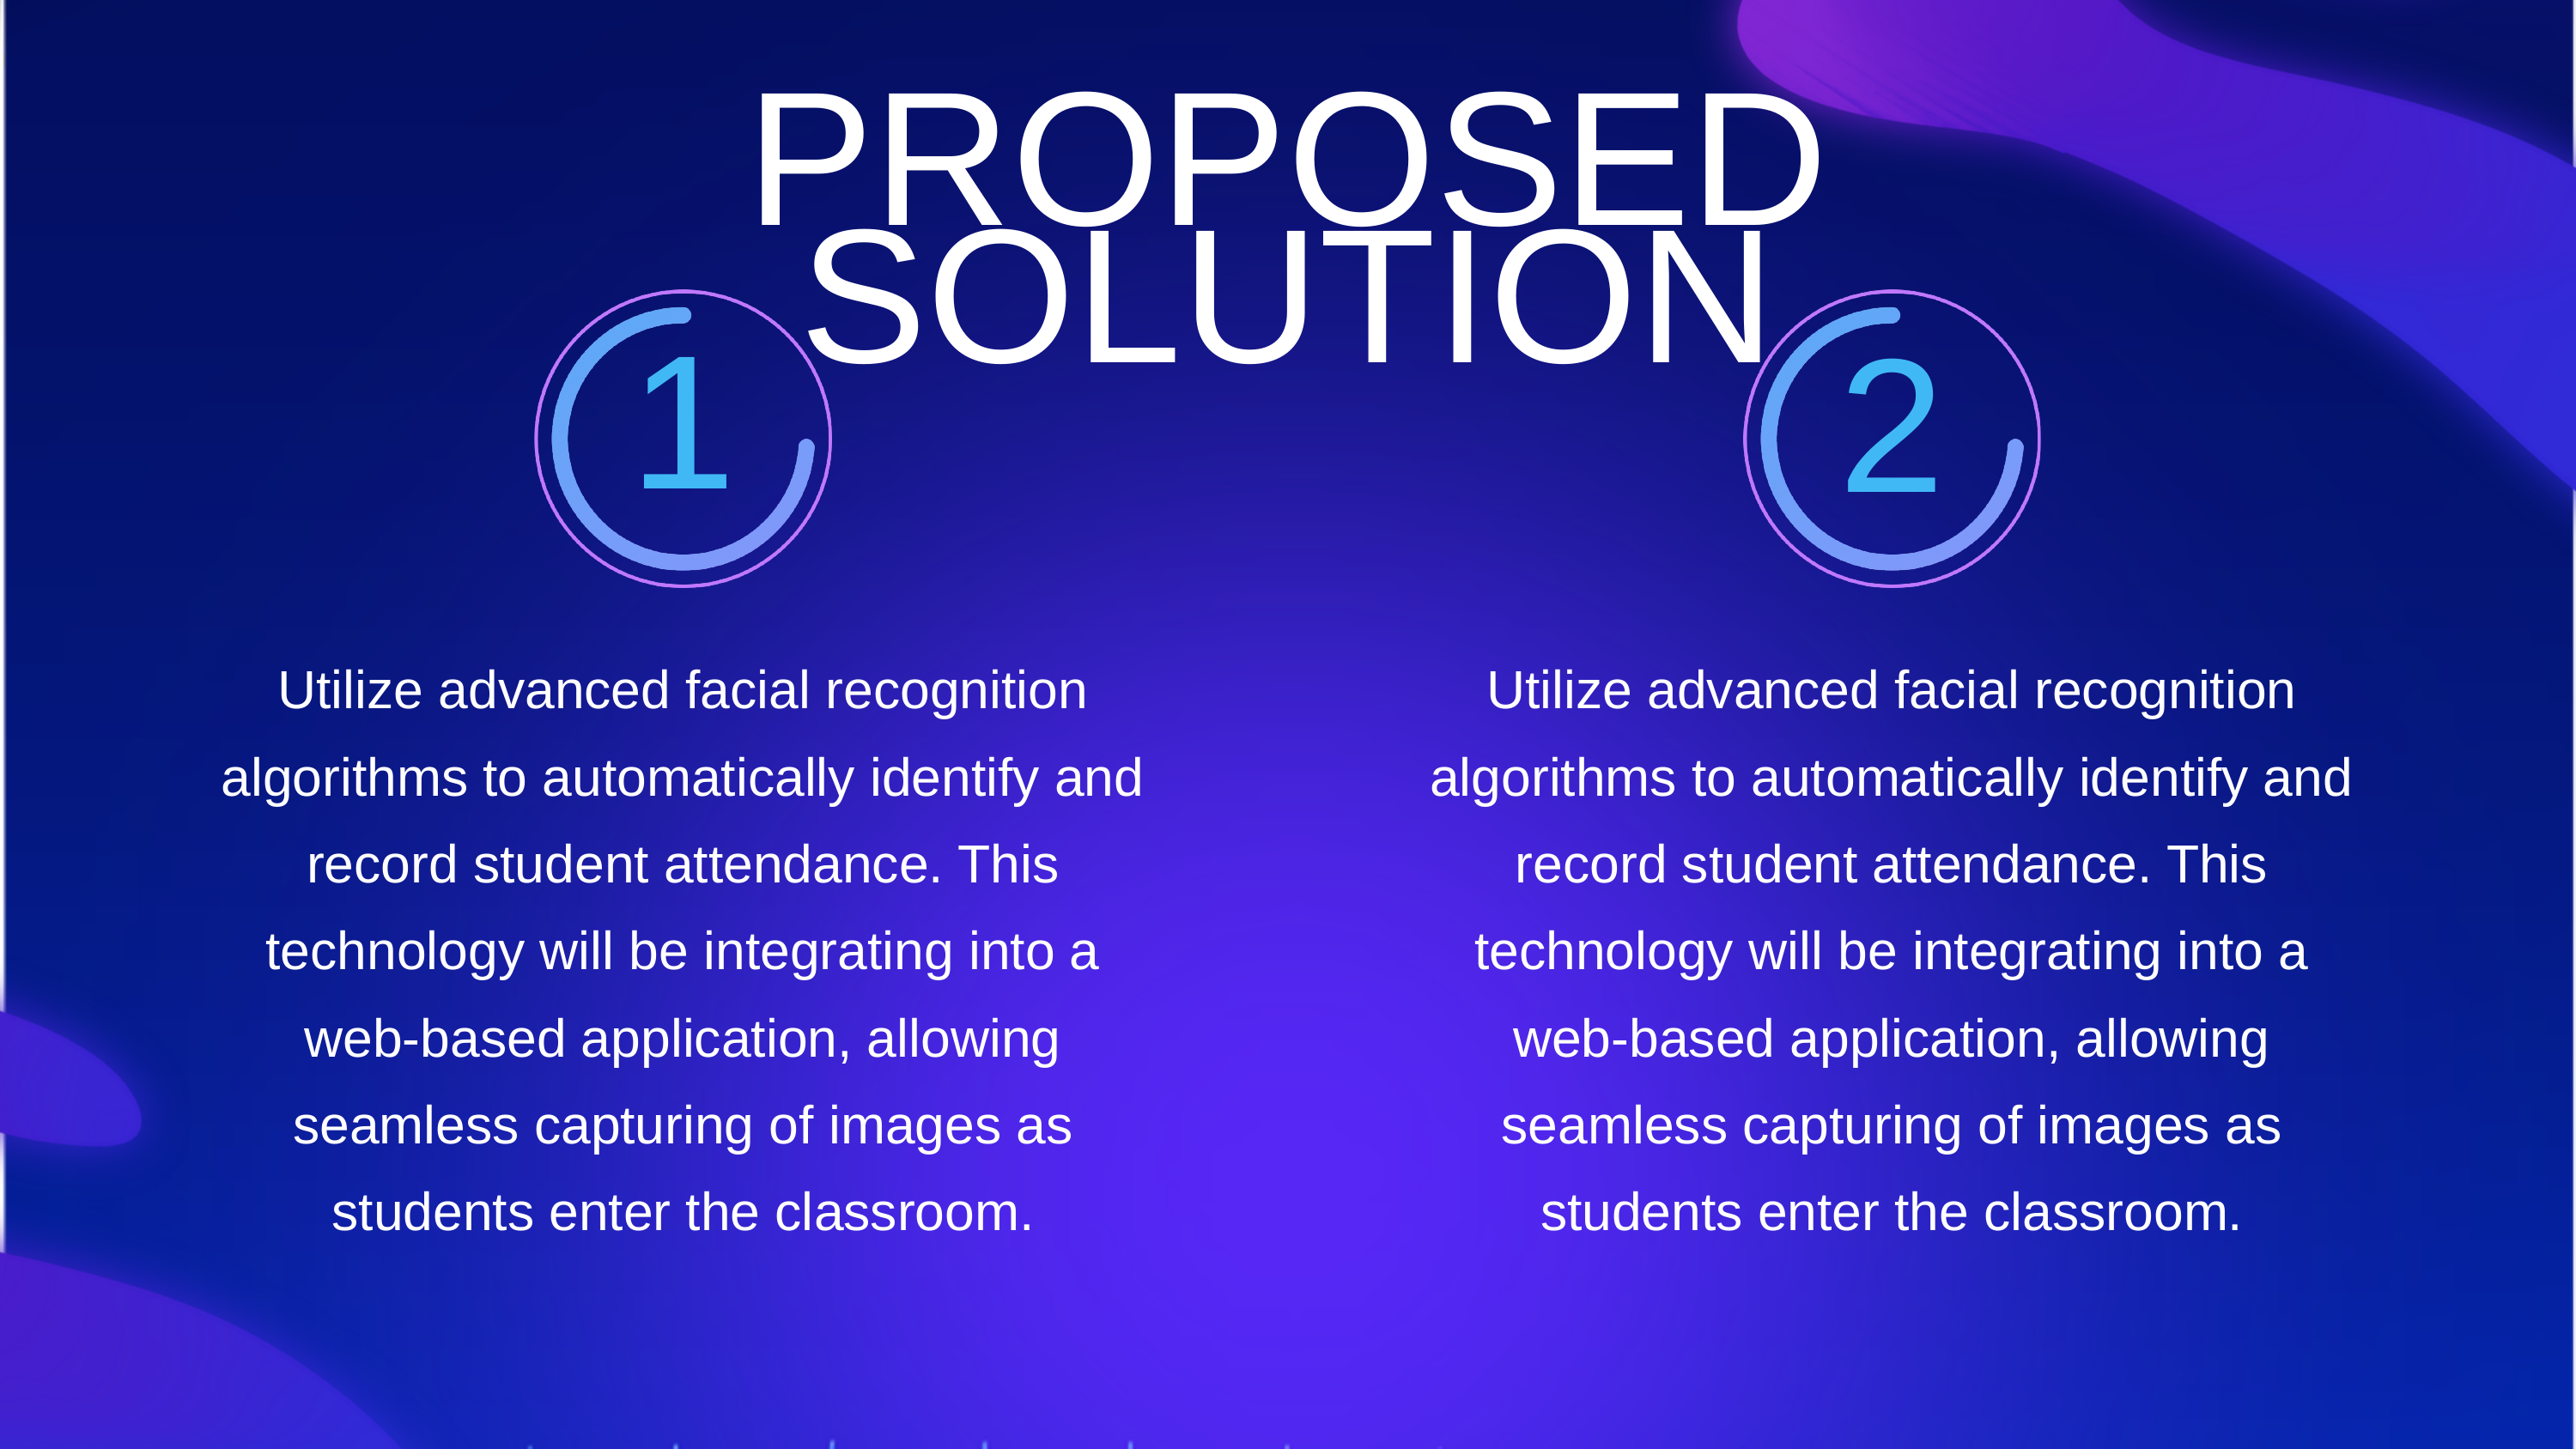

PROPOSED SOLUTION

1
2
Utilize advanced facial recognition algorithms to automatically identify and record student attendance. This technology will be integrating into a web-based application, allowing seamless capturing of images as students enter the classroom.

Utilize advanced facial recognition algorithms to automatically identify and record student attendance. This technology will be integrating into a web-based application, allowing seamless capturing of images as students enter the classroom.